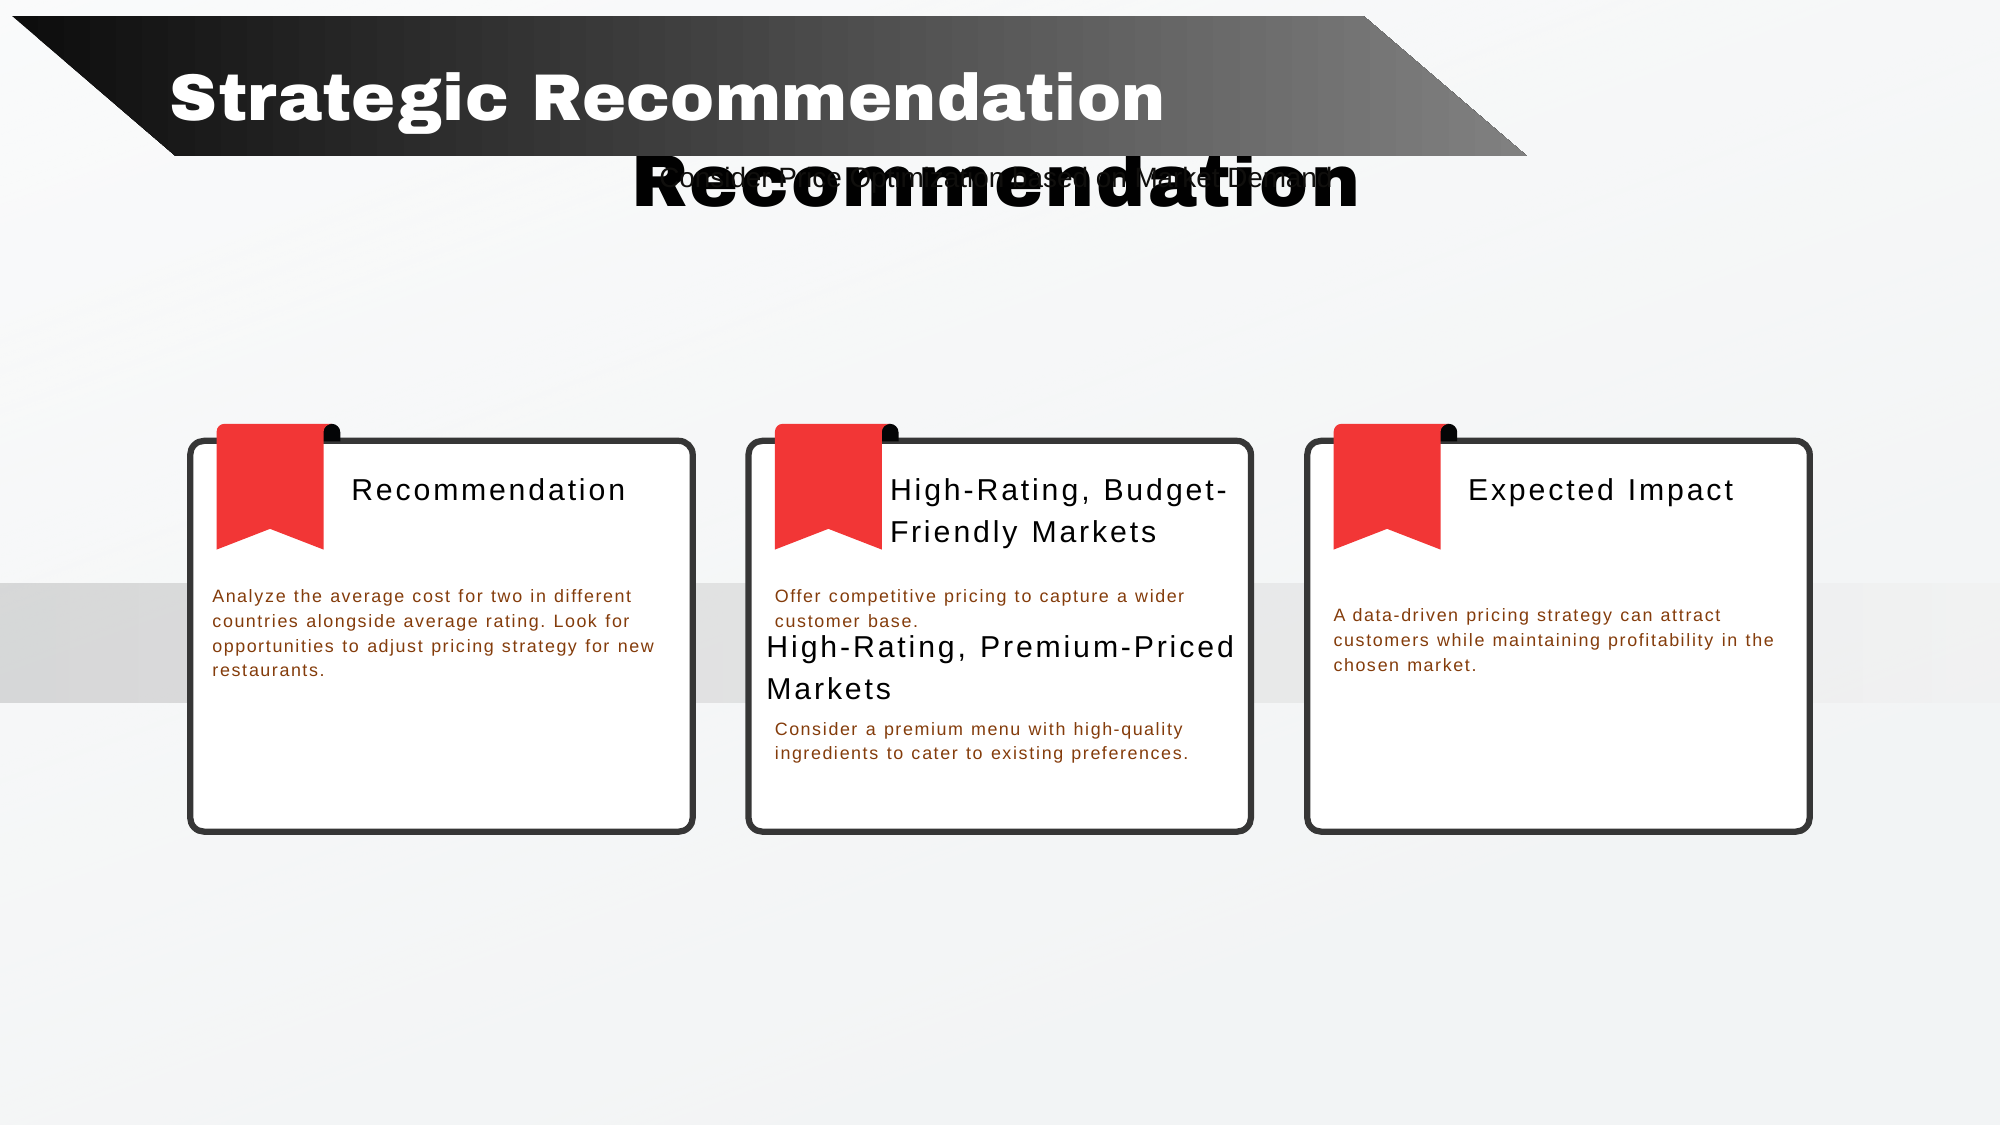

Strategic Recommendation
Strategic Recommendation
Consider Price Optimization based on Market Demand

Recommendation
High-Rating, Budget-Friendly Markets
Expected Impact
Analyze the average cost for two in different countries alongside average rating. Look for opportunities to adjust pricing strategy for new restaurants.
Offer competitive pricing to capture a wider customer base.
A data-driven pricing strategy can attract customers while maintaining profitability in the chosen market.
High-Rating, Premium-Priced Markets
Consider a premium menu with high-quality ingredients to cater to existing preferences.